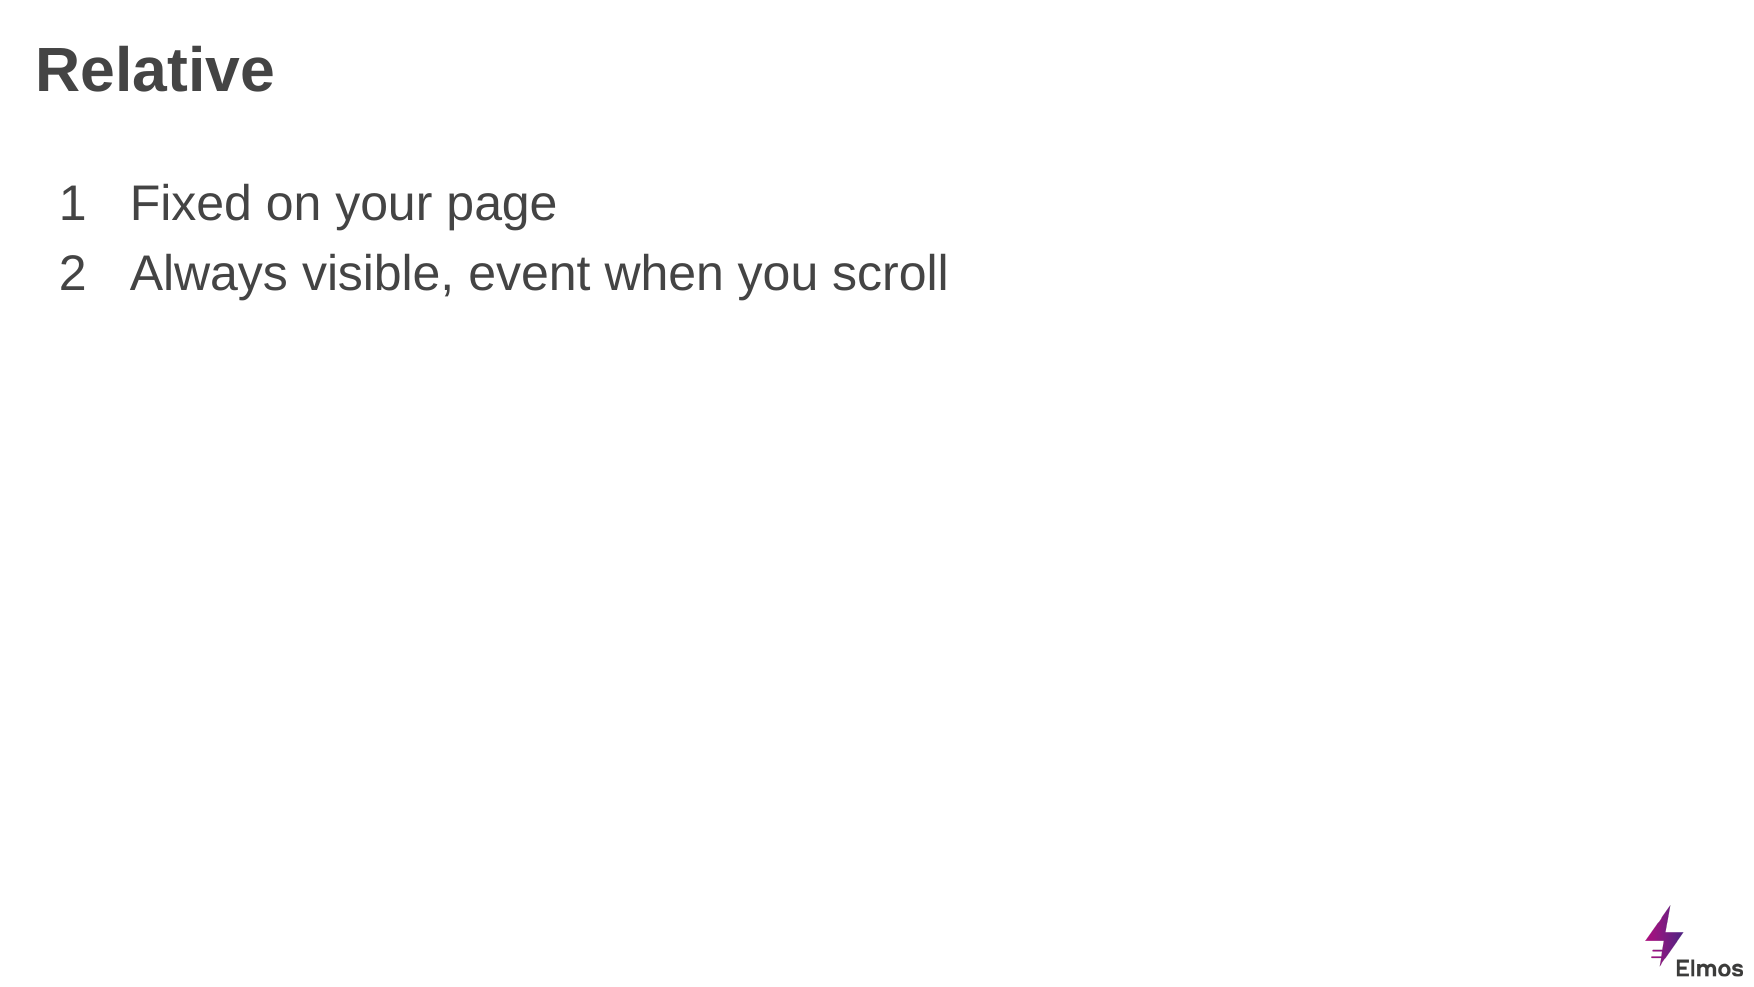

# Relative
Fixed on your page
Always visible, event when you scroll